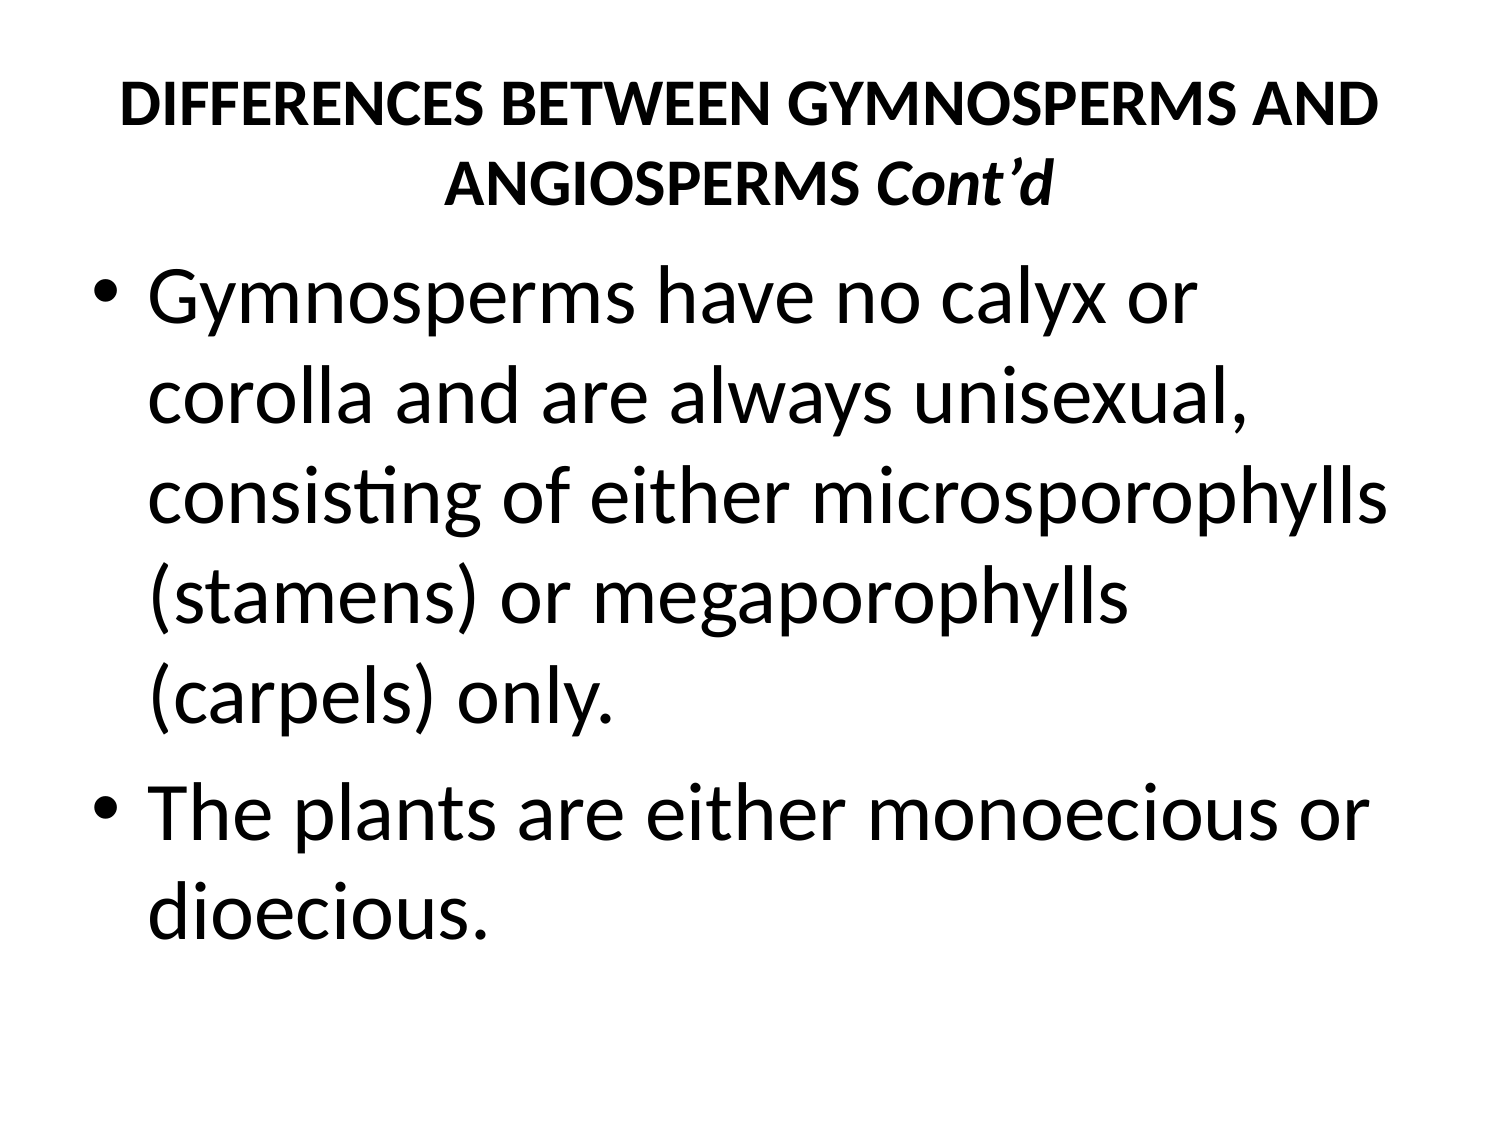

# DIFFERENCES BETWEEN GYMNOSPERMS AND ANGIOSPERMS Cont’d
Gymnosperms have no calyx or corolla and are always unisexual, consisting of either microsporophylls (stamens) or megaporophylls (carpels) only.
The plants are either monoecious or dioecious.